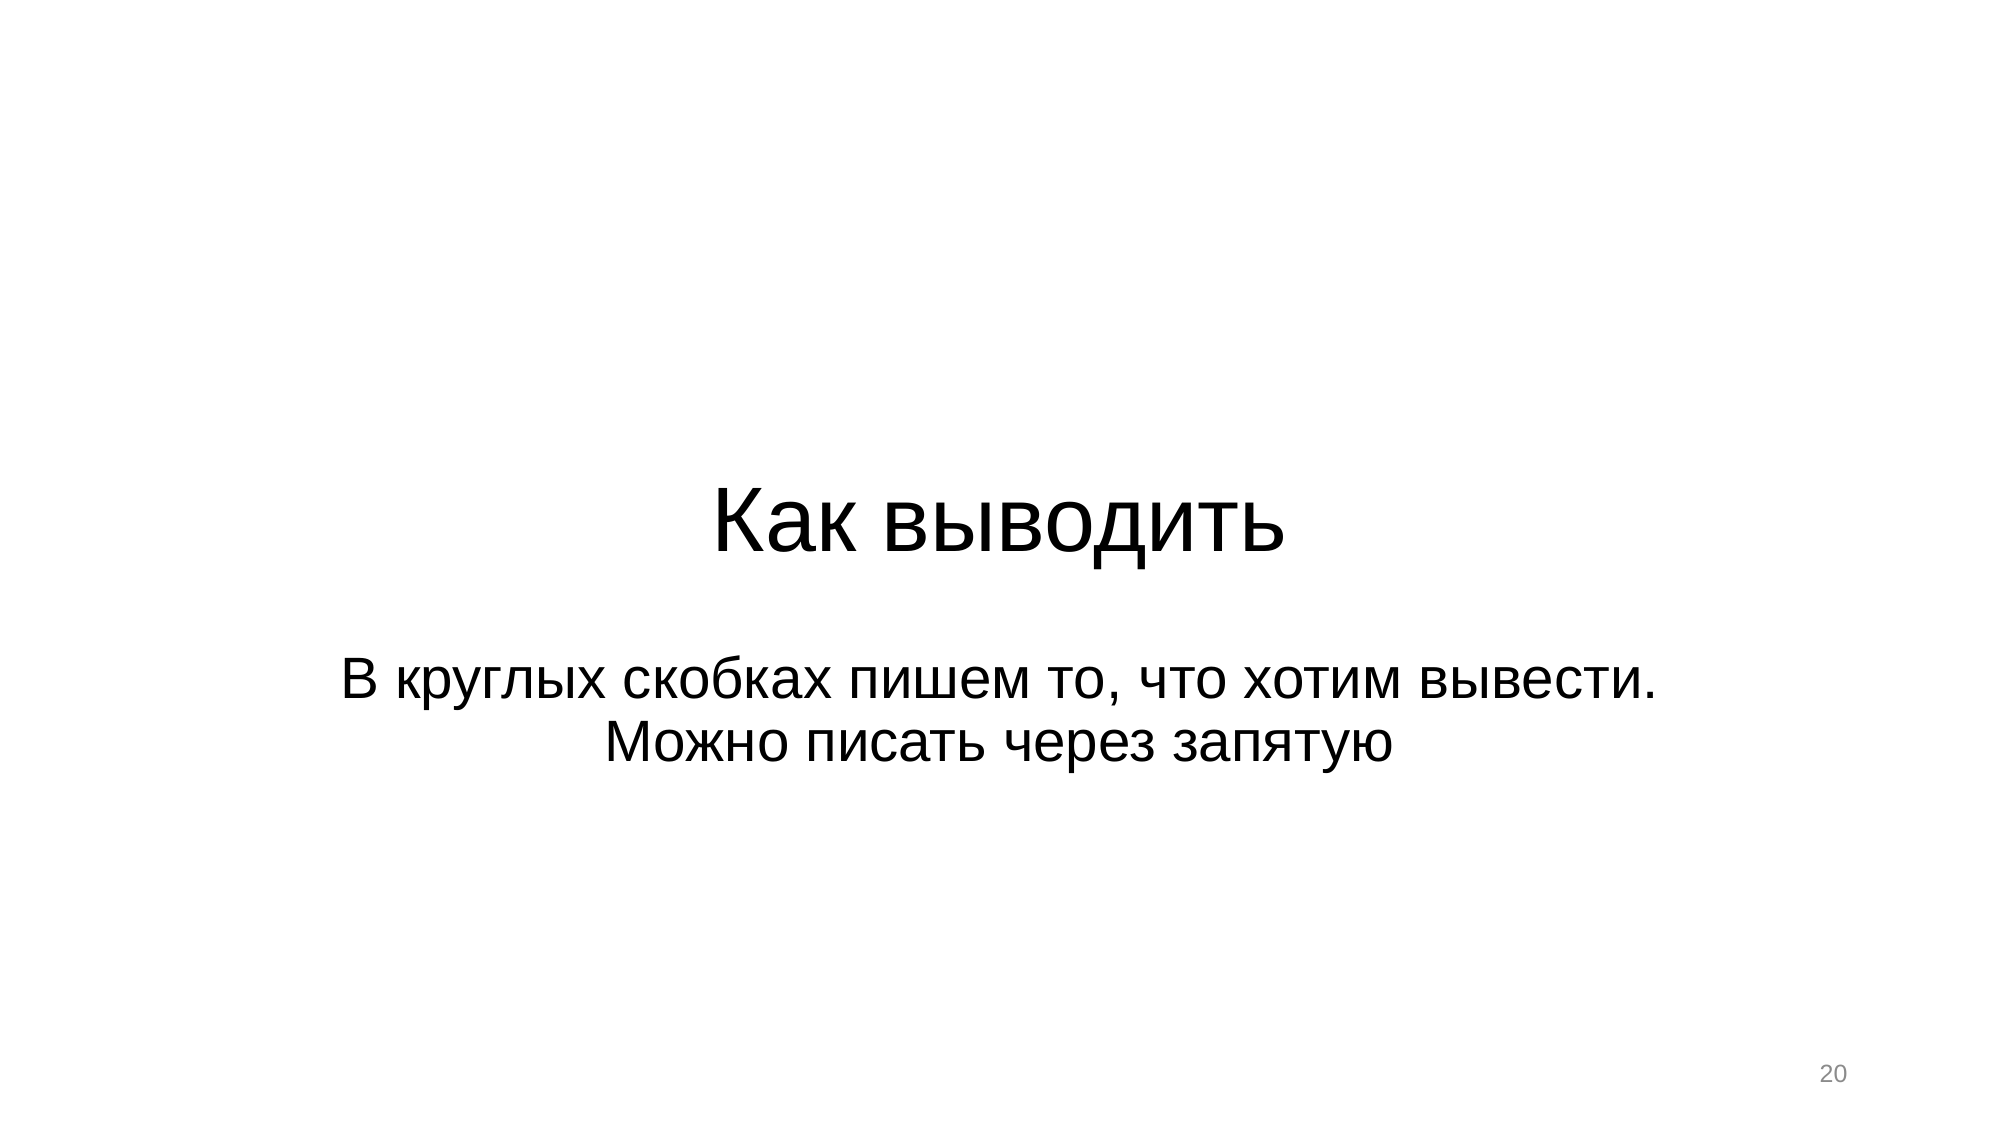

# Как выводить
В круглых скобках пишем то, что хотим вывести. Можно писать через запятую
20